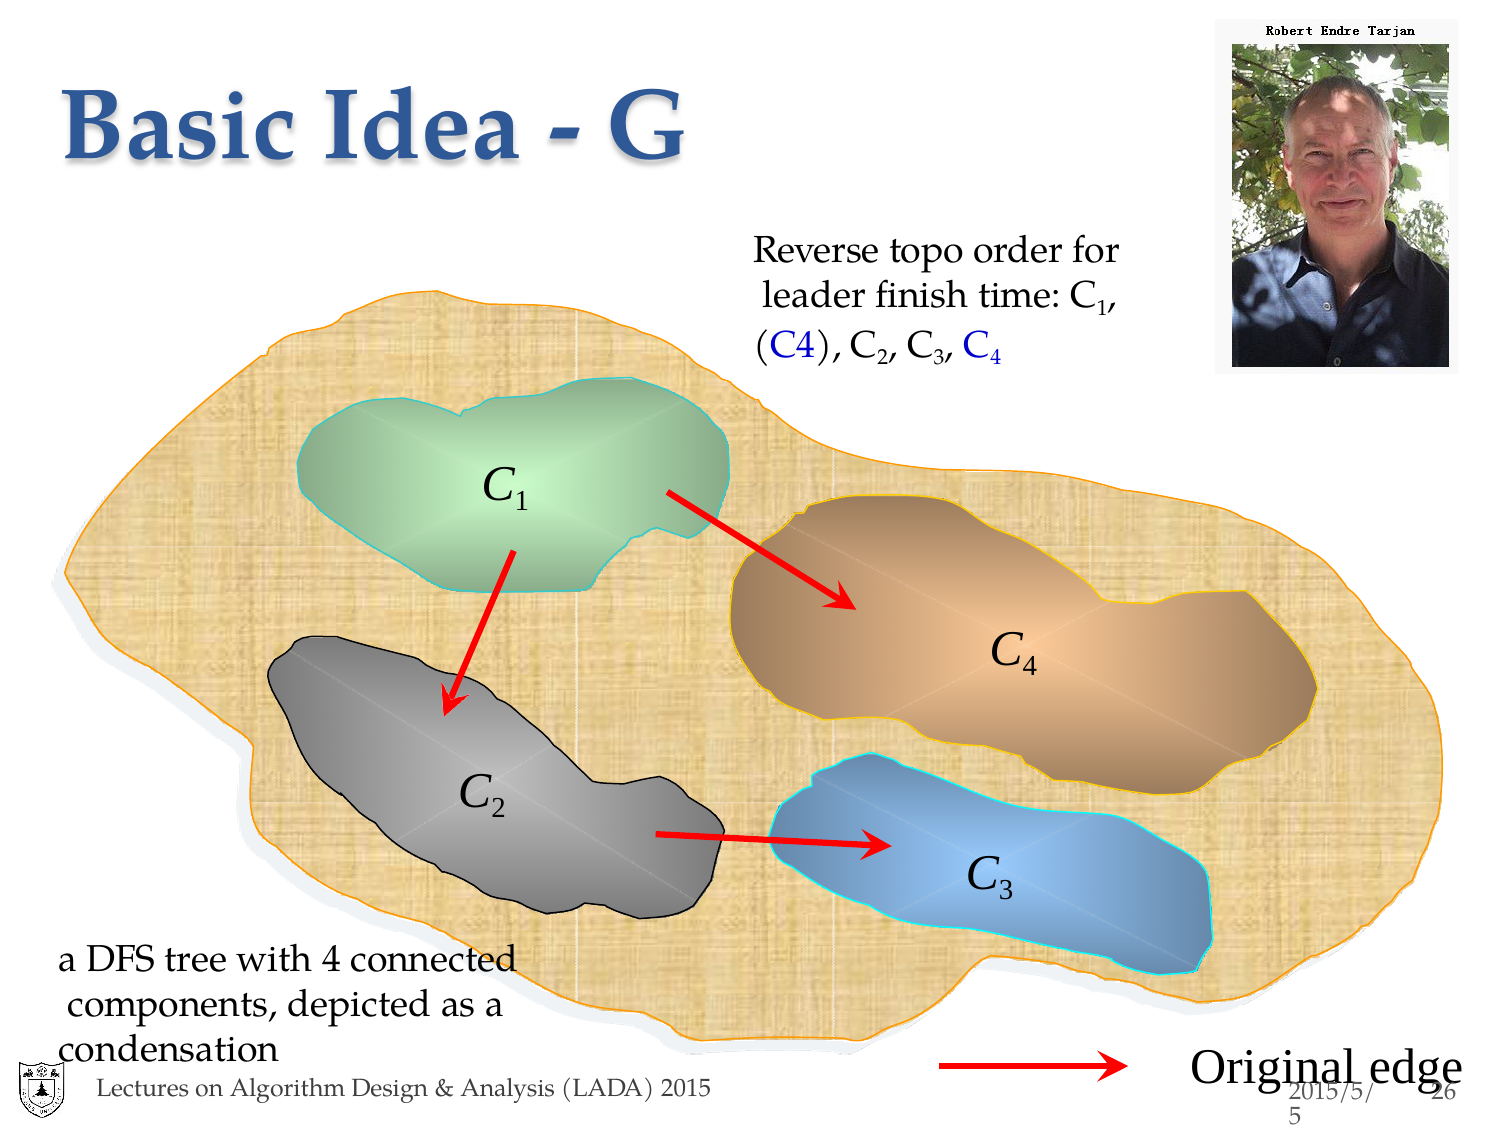

# Basic Idea	- G
Reverse topo order for  leader finish time: C1,  (C4), C2, C3, C4
C1

C4

C2

a DFS tree with 4 connected  components, depicted as a  condensation

C3

Original edge

Lectures on Algorithm Design & Analysis (LADA) 2015
26
2015/5/5